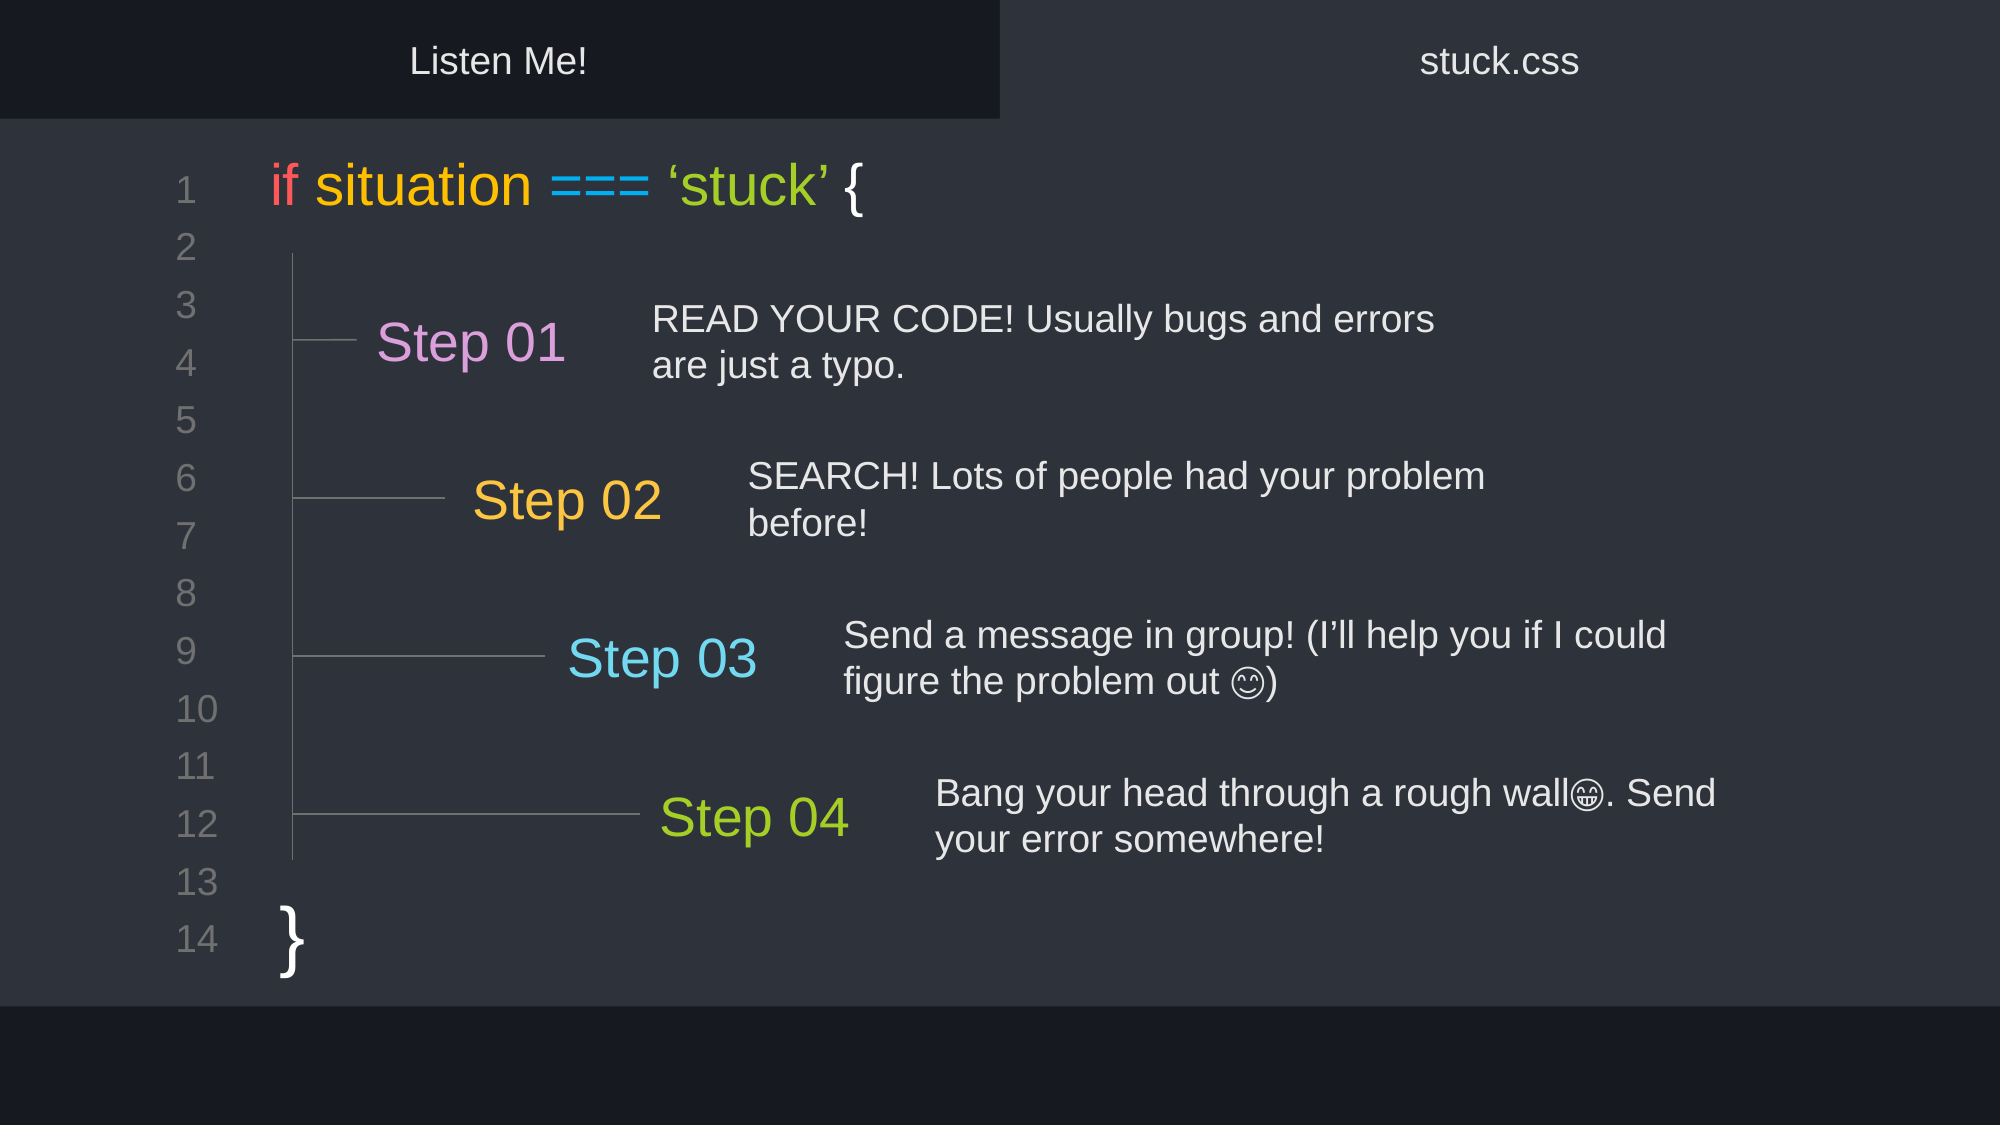

Listen Me!
stuck.css
# if situation === ‘stuck’ {
READ YOUR CODE! Usually bugs and errors are just a typo.
Step 01
Step 02
SEARCH! Lots of people had your problem before!

Step 03
Send a message in group! (I’ll help you if I could figure the problem out 😊)

Step 04
Bang your head through a rough wall😁. Send your error somewhere!

}